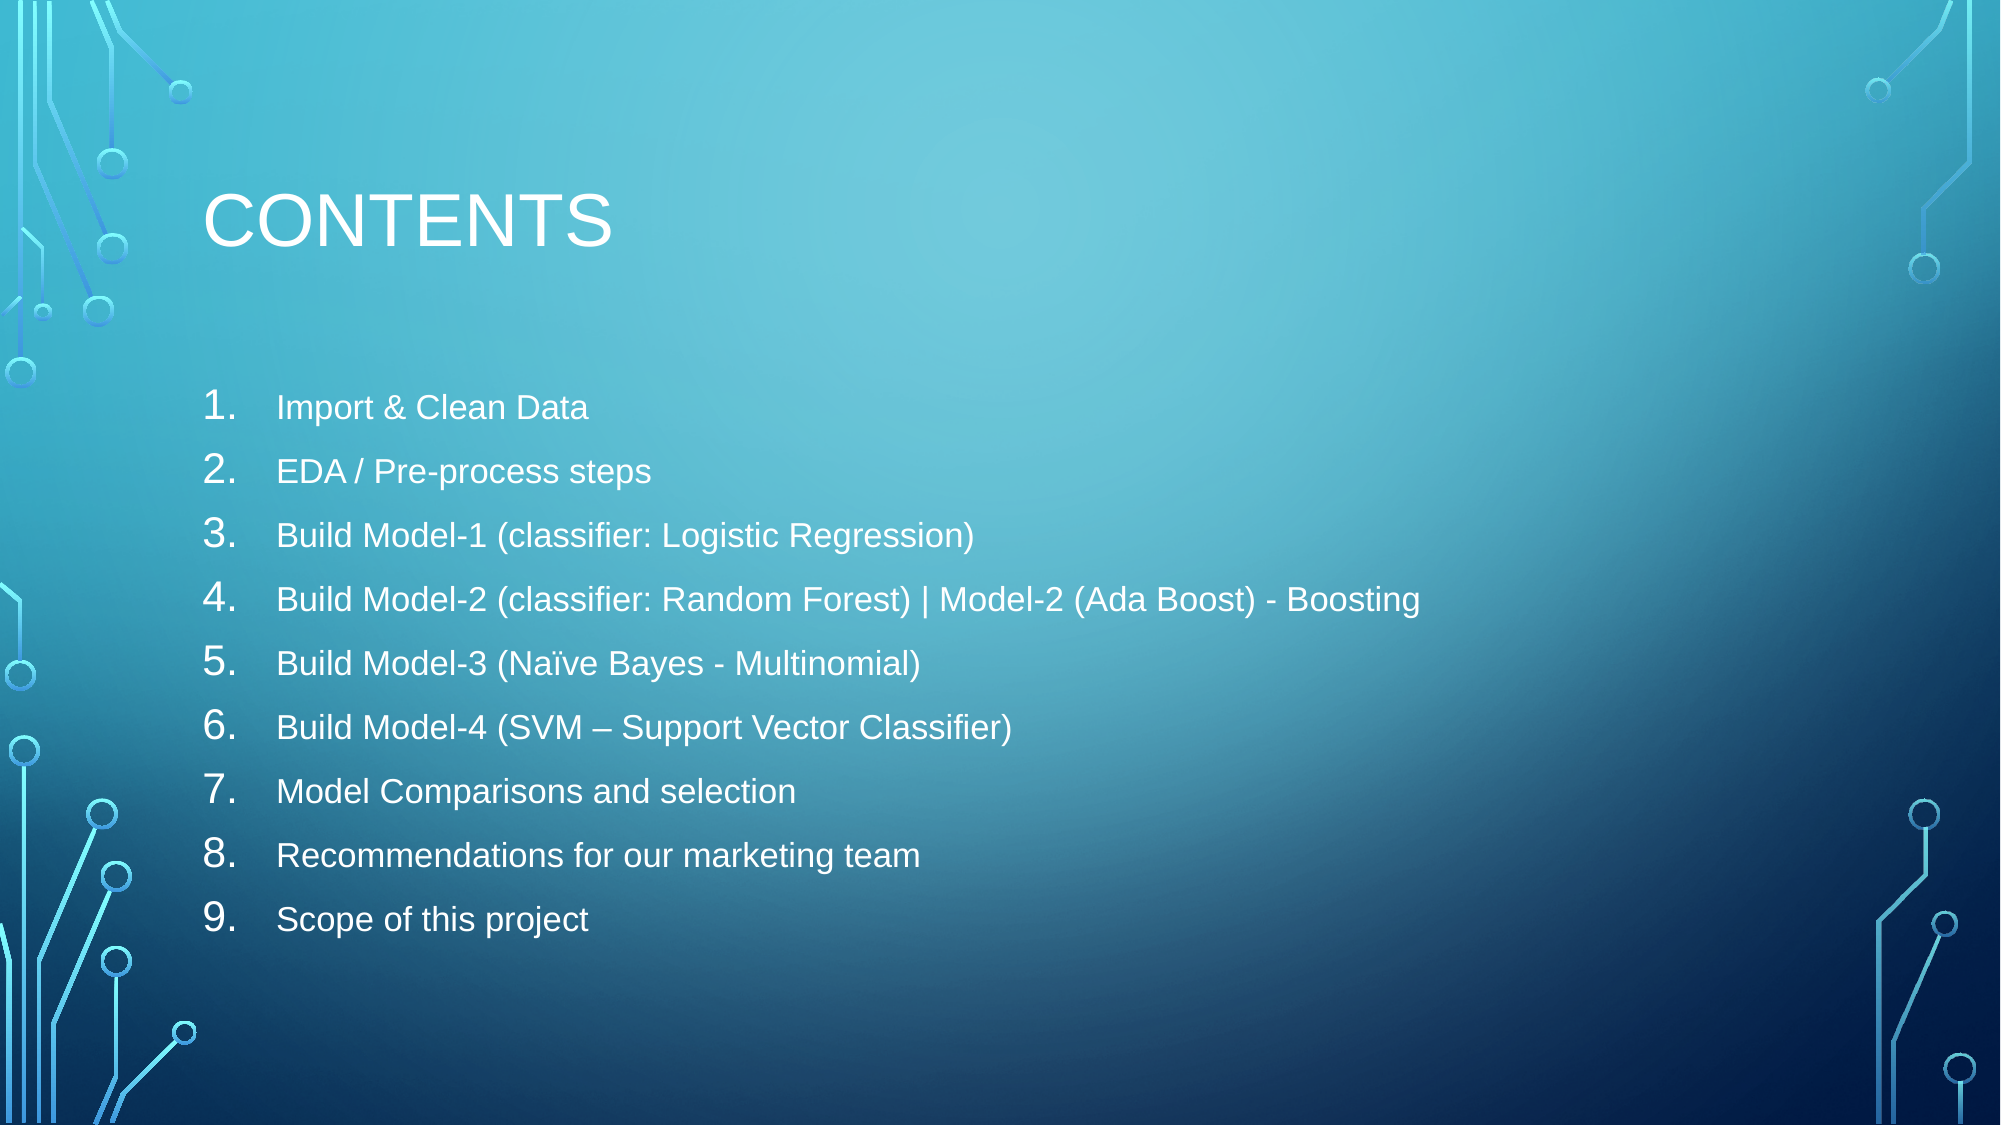

# Contents
Import & Clean Data
EDA / Pre-process steps
Build Model-1 (classifier: Logistic Regression)
Build Model-2 (classifier: Random Forest) | Model-2 (Ada Boost) - Boosting
Build Model-3 (Naïve Bayes - Multinomial)
Build Model-4 (SVM – Support Vector Classifier)
Model Comparisons and selection
Recommendations for our marketing team
Scope of this project